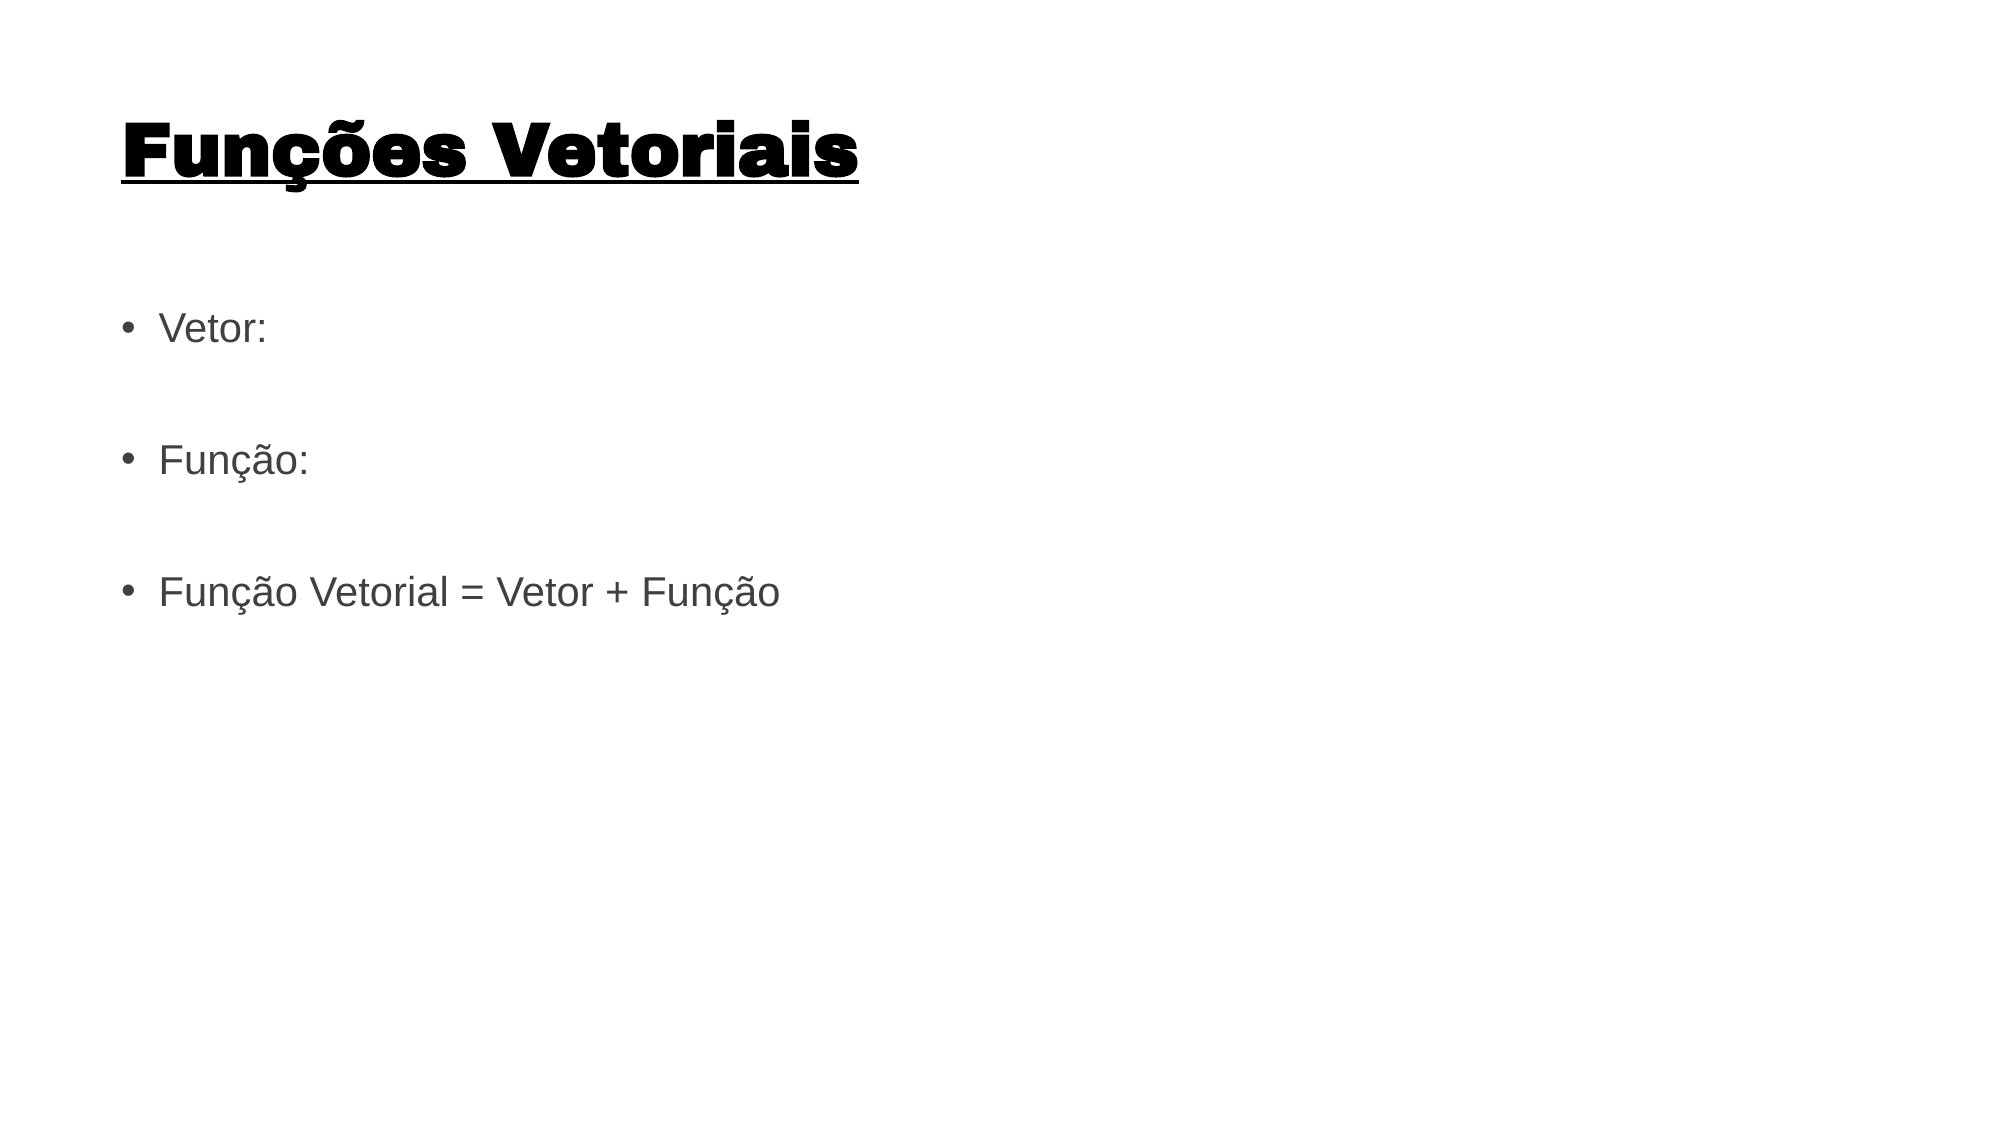

# Funções Vetoriais
Vetor:

Função:

Função Vetorial = Vetor + Função